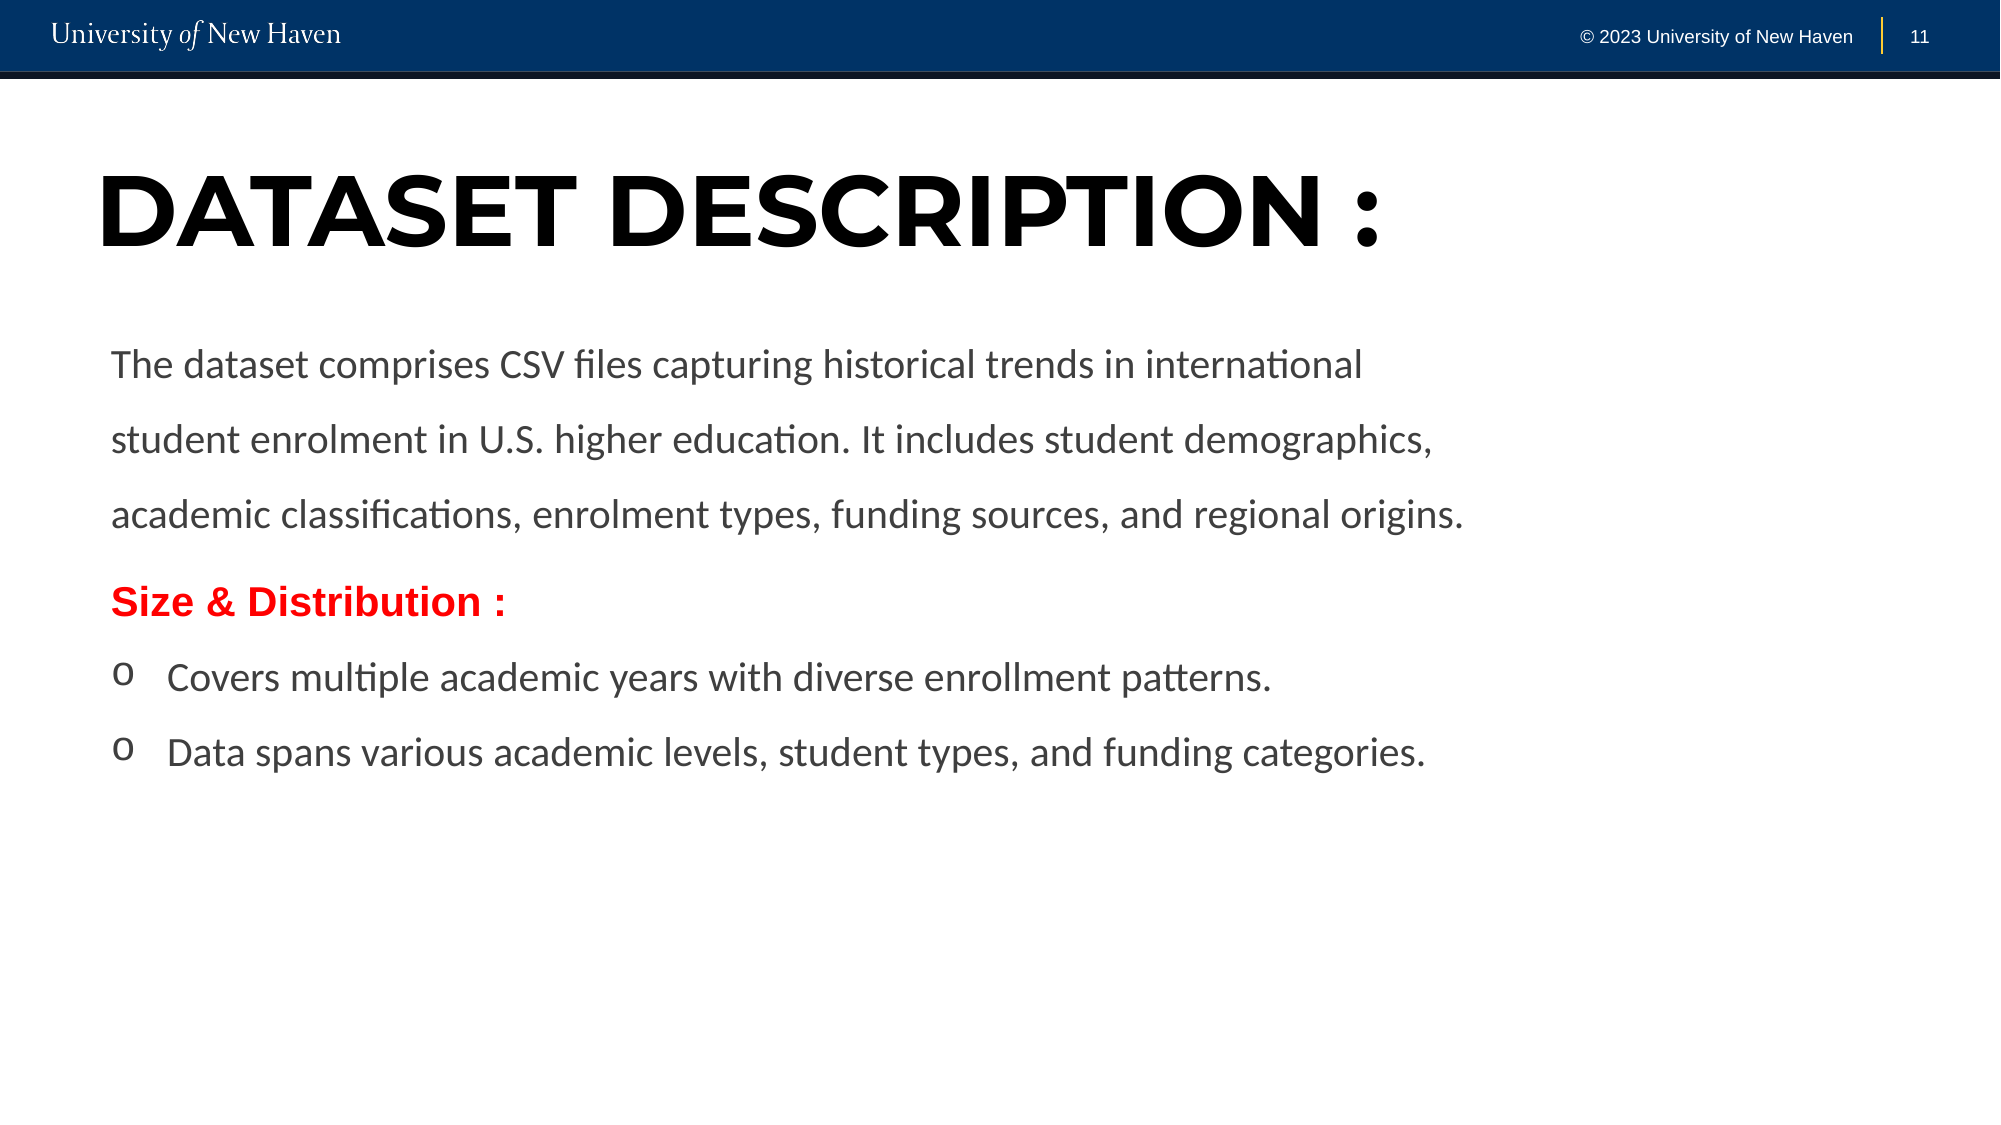

# DATASET DESCRIPTION :
The dataset comprises CSV files capturing historical trends in international student enrolment in U.S. higher education. It includes student demographics, academic classifications, enrolment types, funding sources, and regional origins.
Size & Distribution :
Covers multiple academic years with diverse enrollment patterns.
Data spans various academic levels, student types, and funding categories.